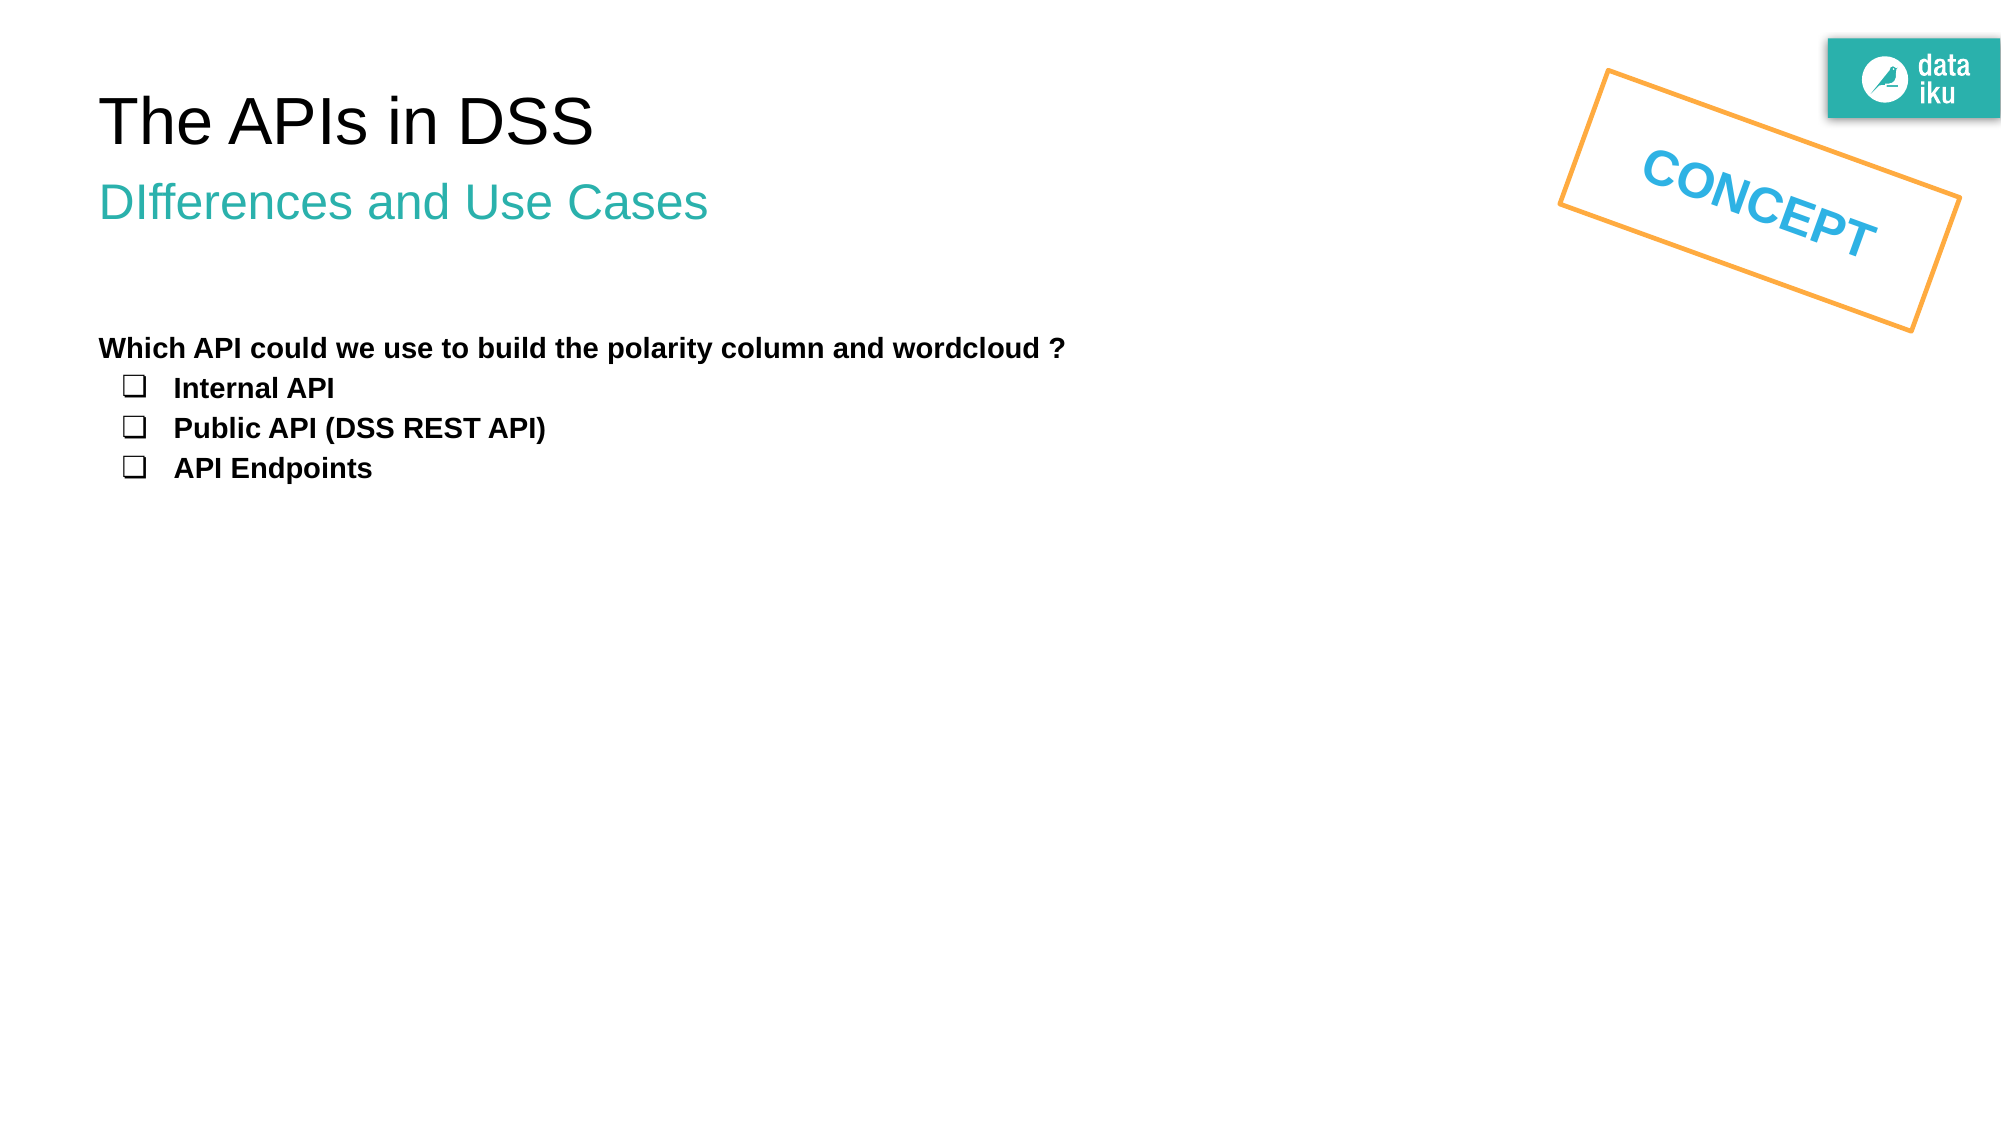

# The APIs in DSS
CONCEPT
DIfferences and Use Cases
Which API could we use to build the polarity column and wordcloud ?
Internal API
Public API (DSS REST API)
API Endpoints